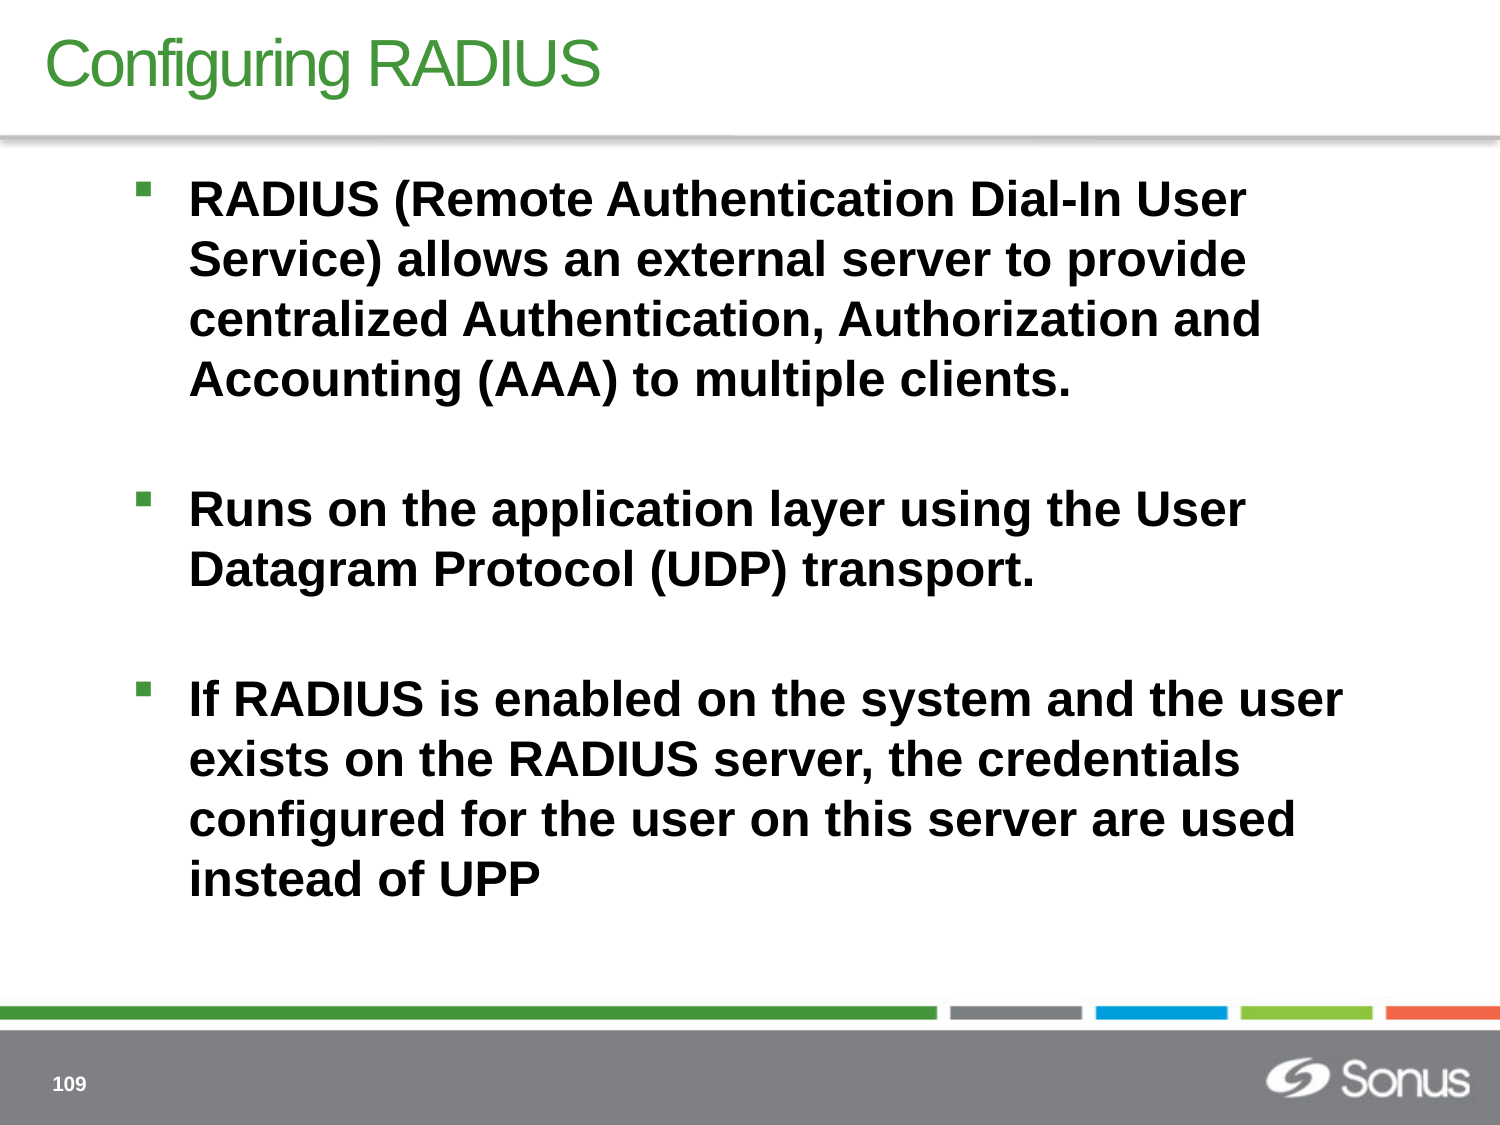

# Configuring RADIUS
RADIUS (Remote Authentication Dial-In User Service) allows an external server to provide centralized Authentication, Authorization and Accounting (AAA) to multiple clients.
Runs on the application layer using the User Datagram Protocol (UDP) transport.
If RADIUS is enabled on the system and the user exists on the RADIUS server, the credentials configured for the user on this server are used instead of UPP